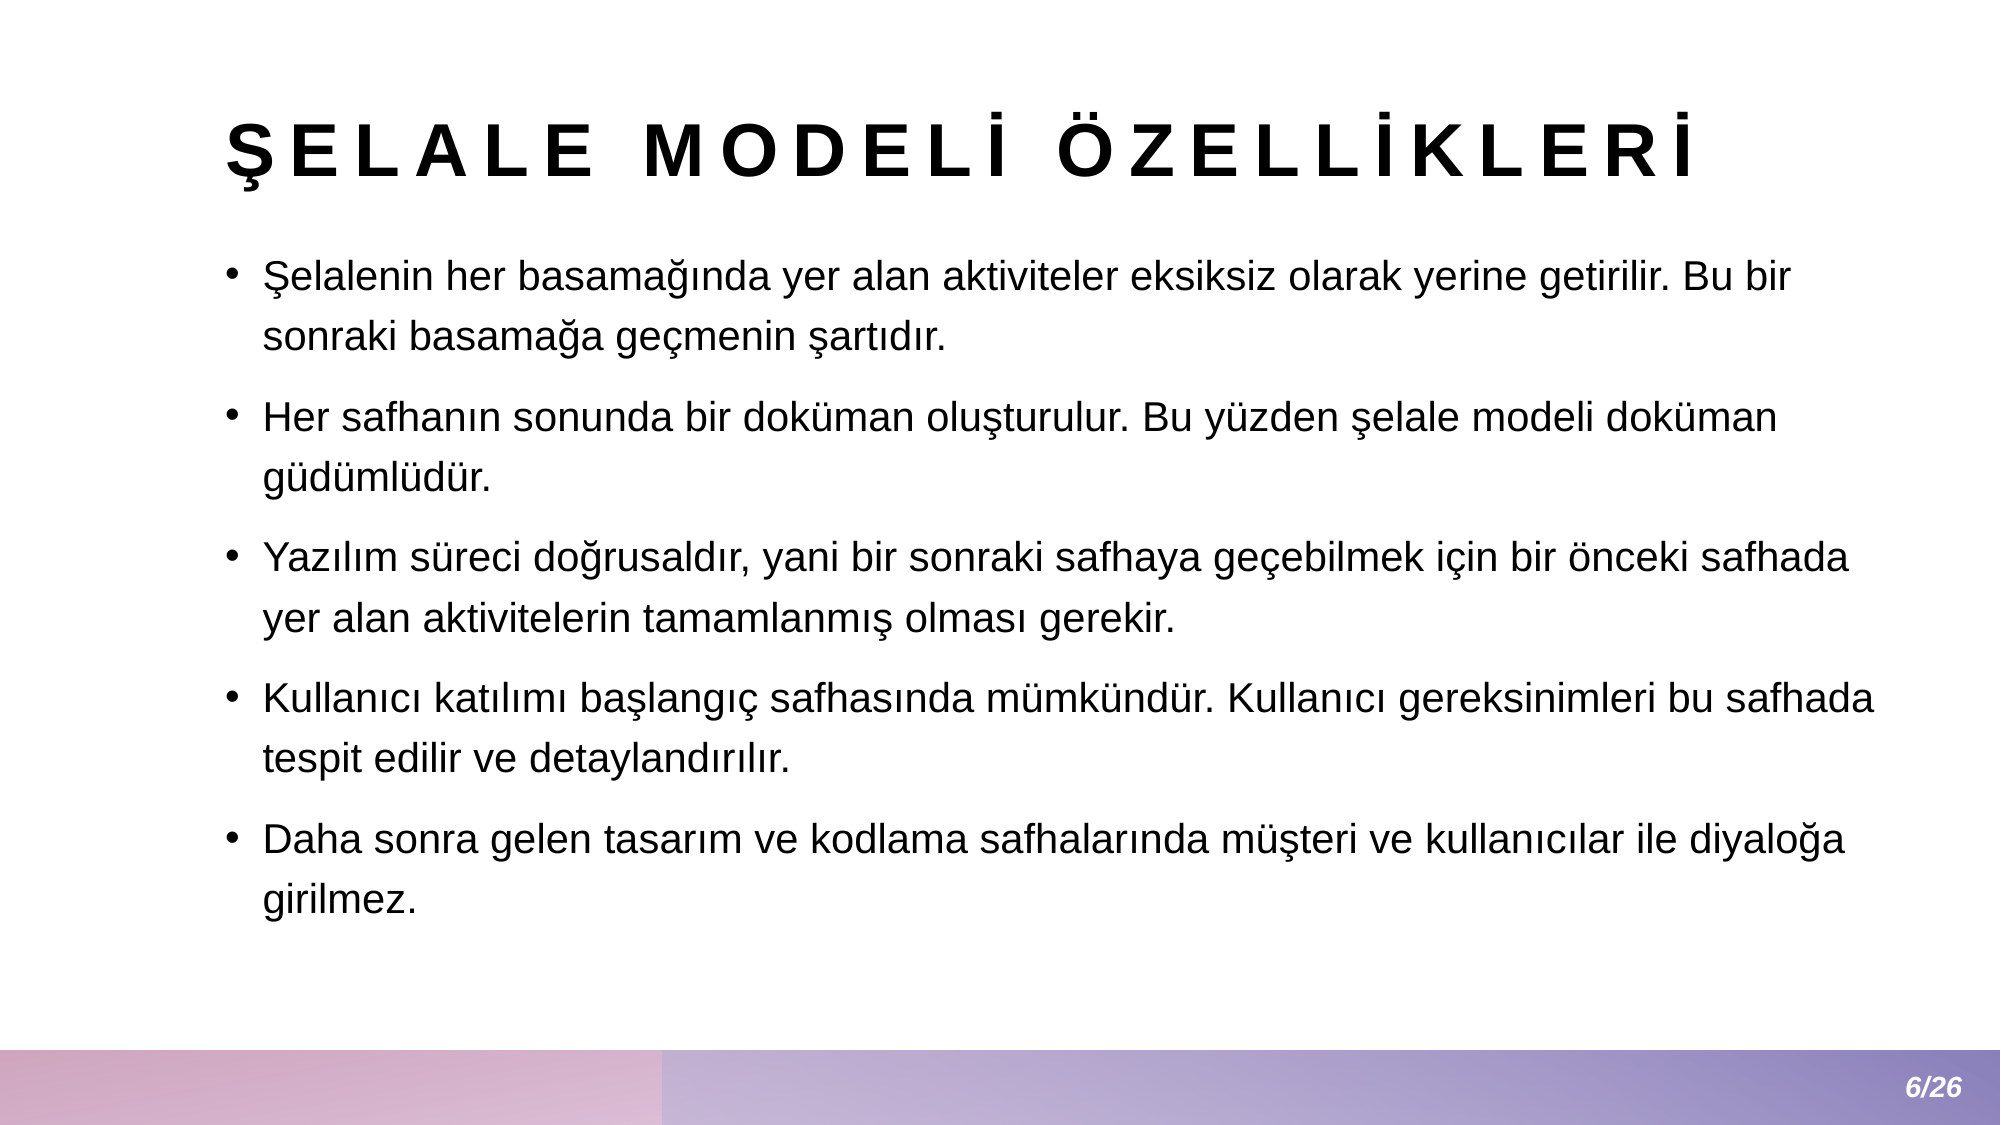

# ŞELALE MODELİ öZELLİKLERİ
Şelalenin her basamağında yer alan aktiviteler eksiksiz olarak yerine getirilir. Bu bir sonraki basamağa geçmenin şartıdır.
Her safhanın sonunda bir doküman oluşturulur. Bu yüzden şelale modeli doküman güdümlüdür.
Yazılım süreci doğrusaldır, yani bir sonraki safhaya geçebilmek için bir önceki safhada yer alan aktivitelerin tamamlanmış olması gerekir.
Kullanıcı katılımı başlangıç safhasında mümkündür. Kullanıcı gereksinimleri bu safhada tespit edilir ve detaylandırılır.
Daha sonra gelen tasarım ve kodlama safhalarında müşteri ve kullanıcılar ile diyaloğa girilmez.

6/26